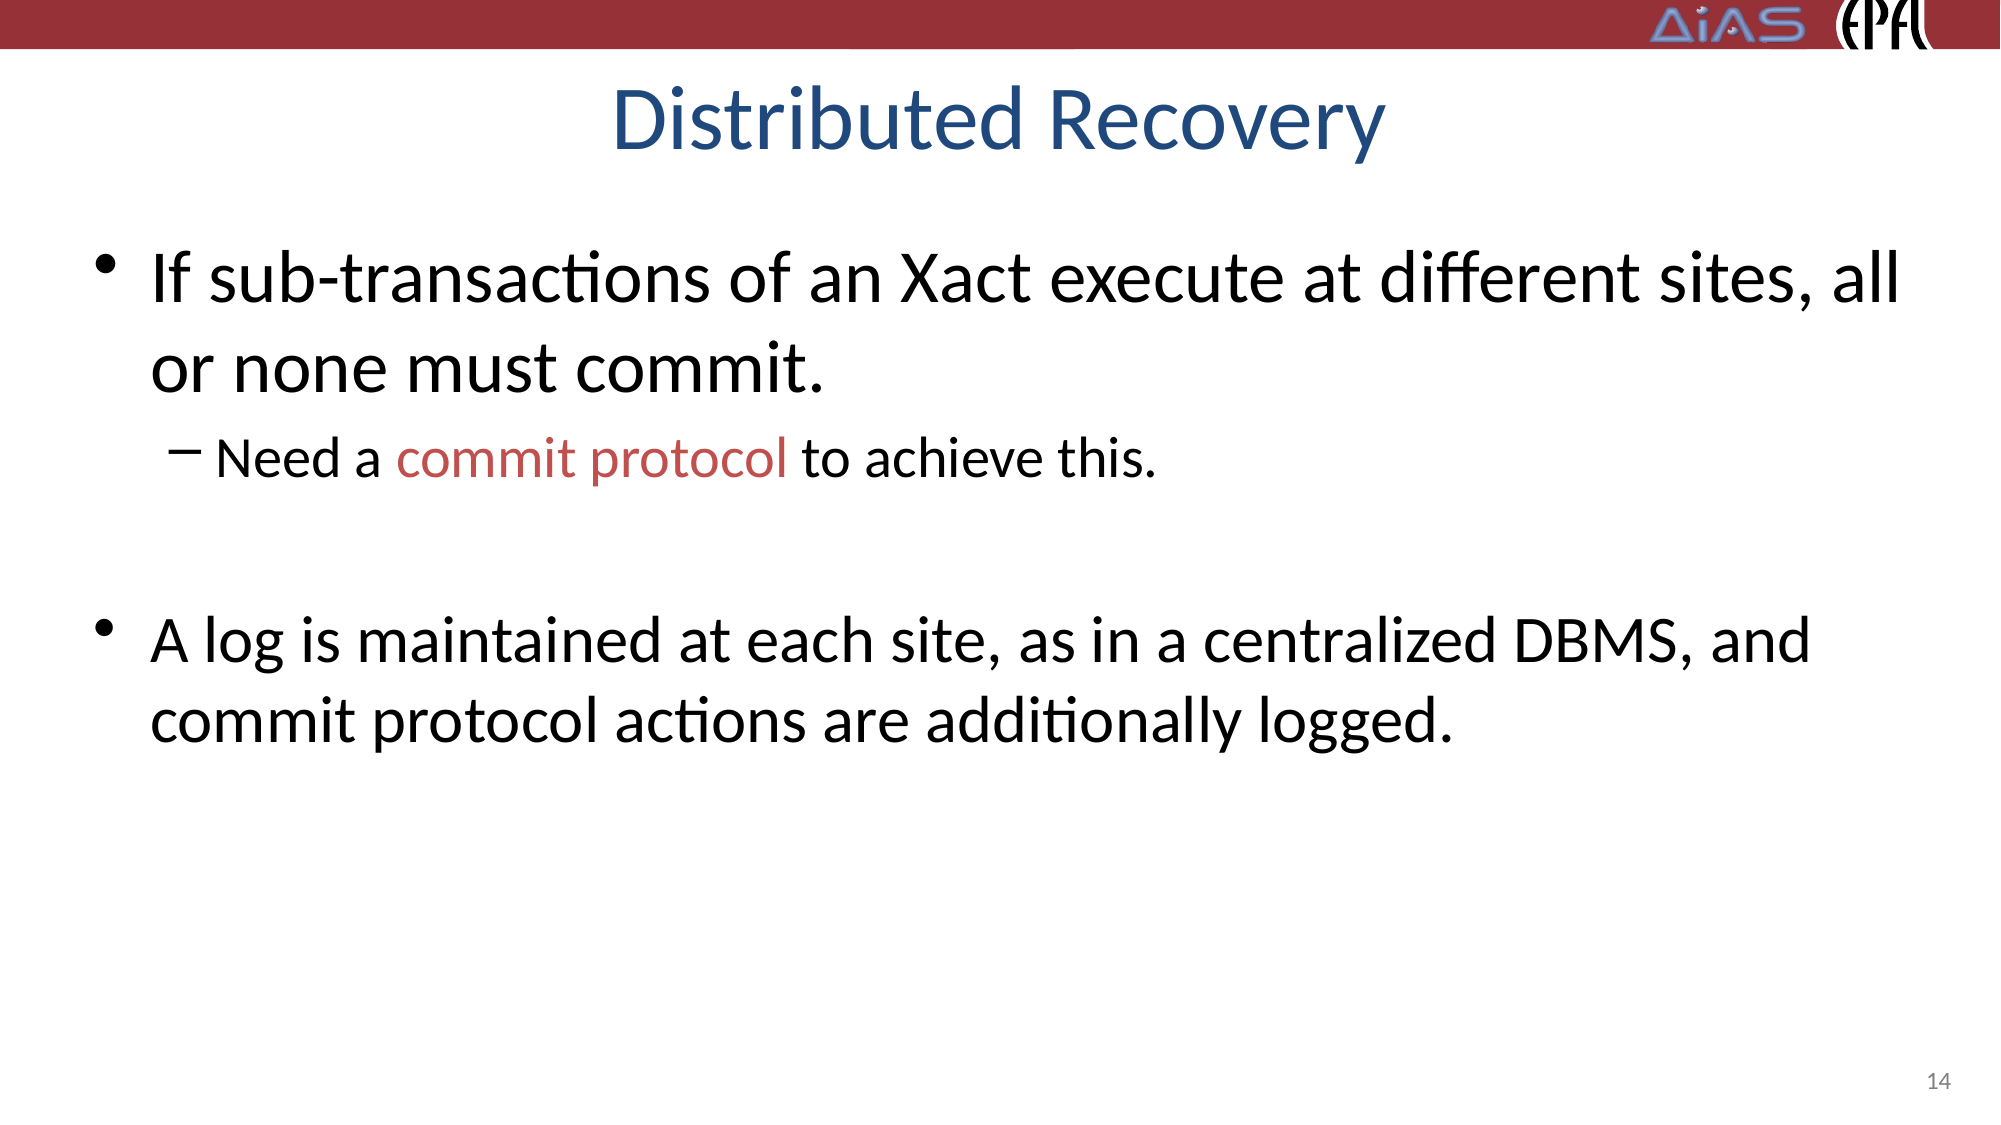

# Distributed Recovery
If sub-transactions of an Xact execute at different sites, all or none must commit.
Need a commit protocol to achieve this.

A log is maintained at each site, as in a centralized DBMS, and commit protocol actions are additionally logged.
14